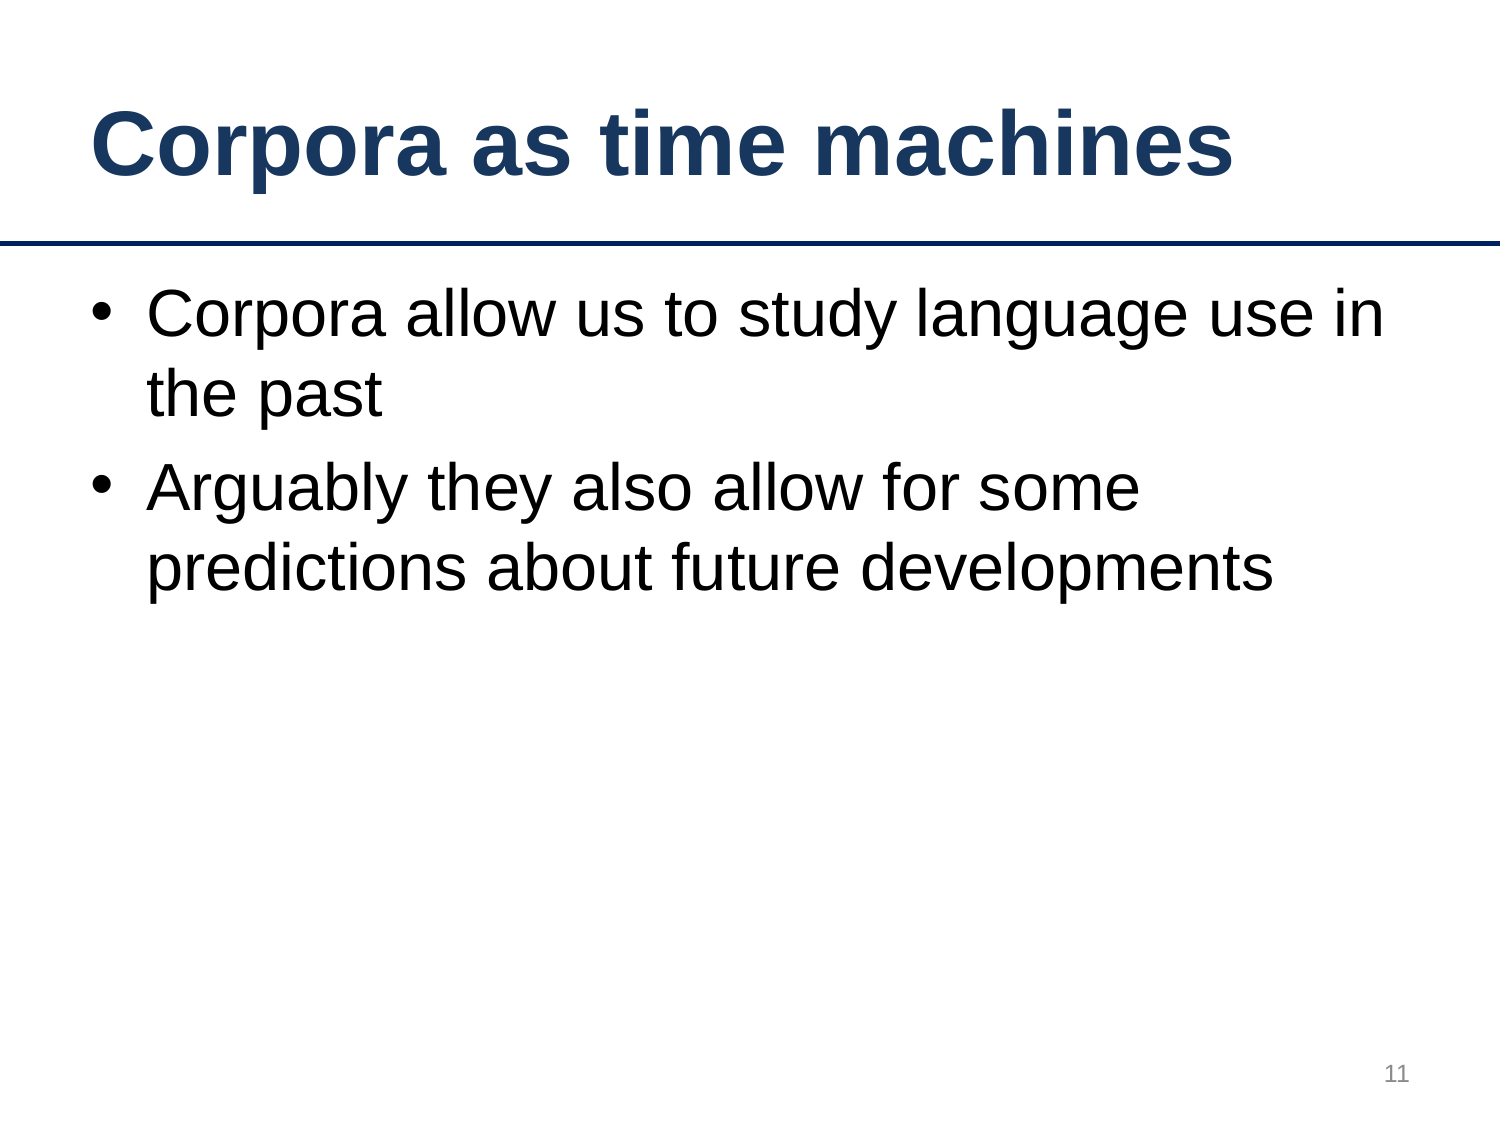

# Corpora as time machines
Corpora allow us to study language use in the past
Arguably they also allow for some predictions about future developments
11